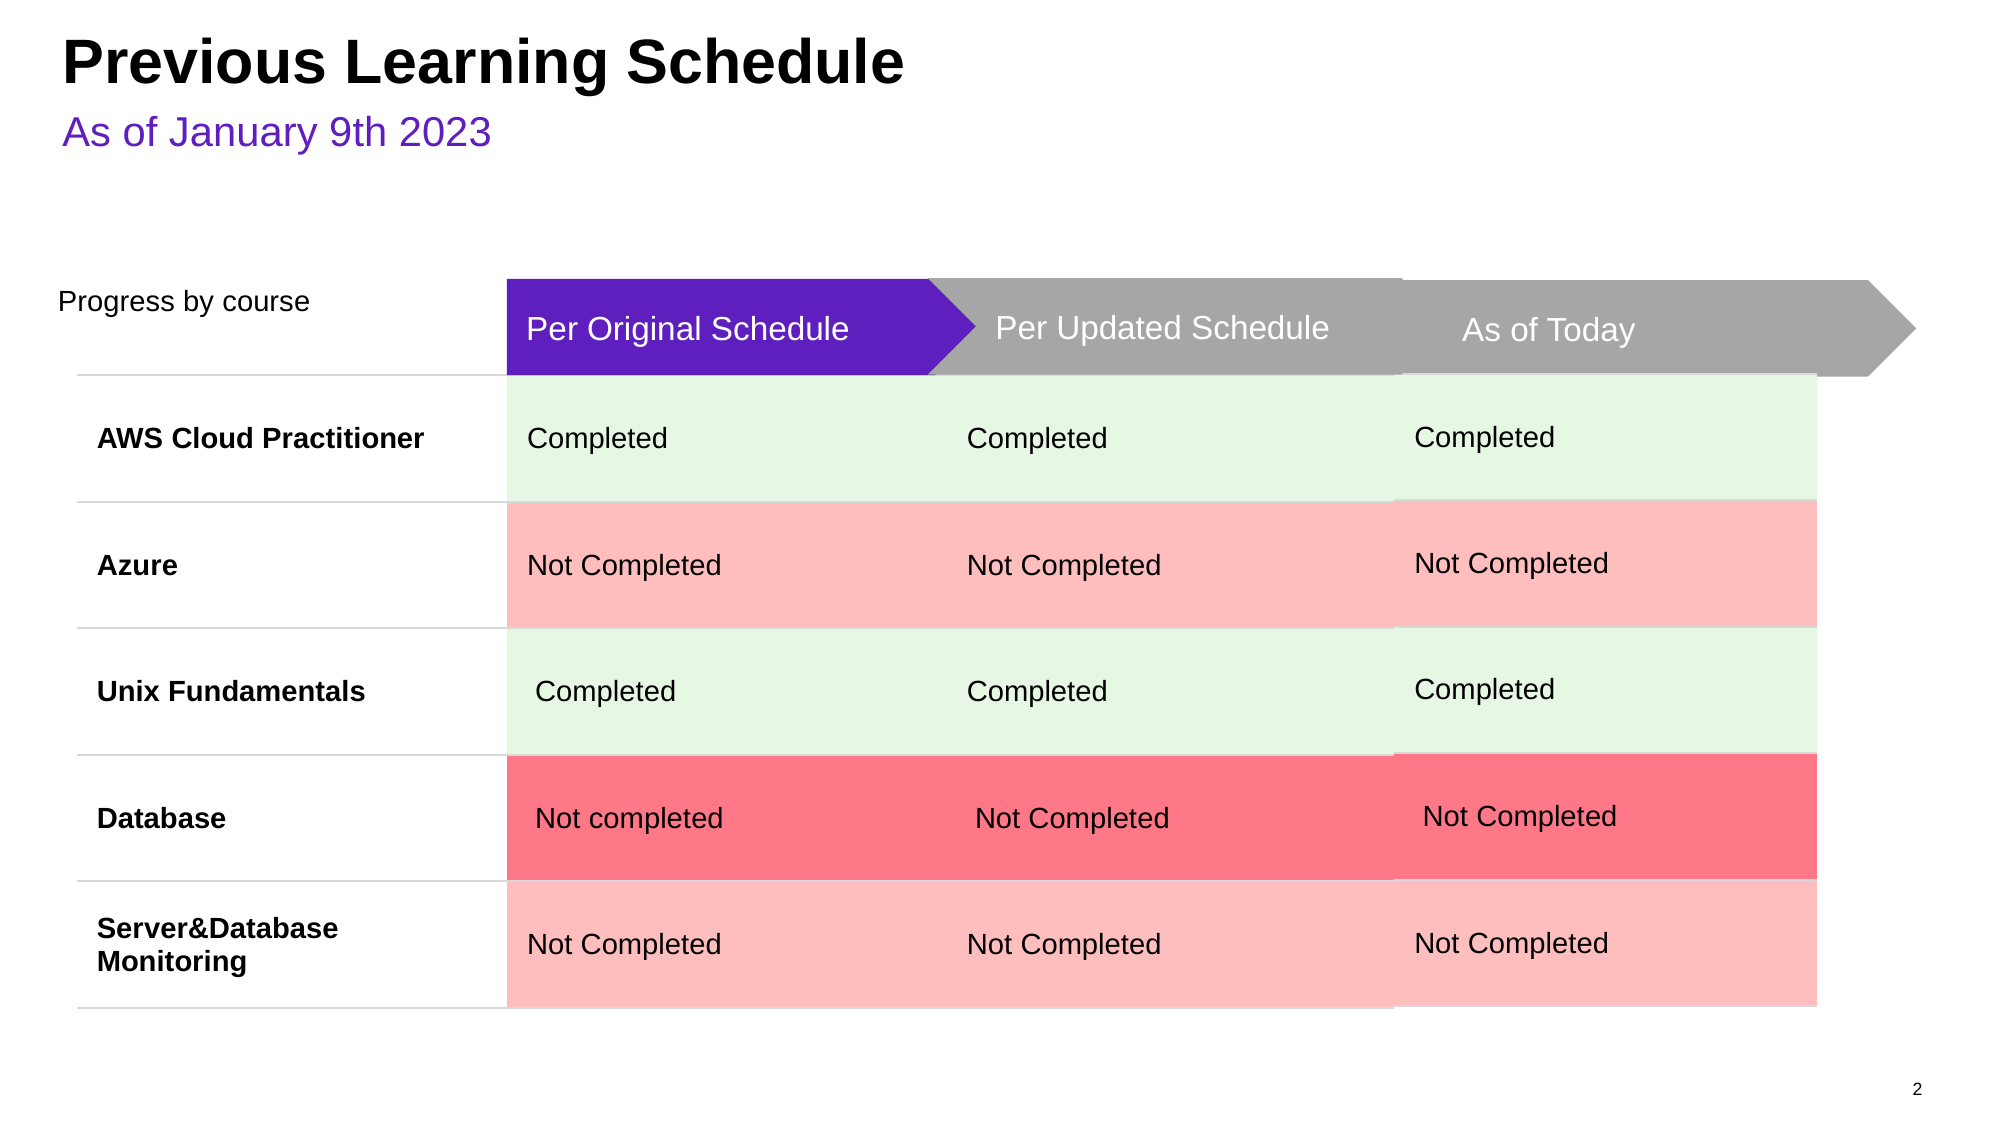

# Previous Learning Schedule
As of January 9th 2023
Per Updated Schedule
Per Original Schedule
As of Today
Progress by course

| Completed |
| --- |
| Not Completed |
| Completed |
| Not Completed |
| Not Completed |
| Completed |
| --- |
| Not Completed |
| Completed |
| Not Completed |
| Not Completed |
| AWS Cloud Practitioner |
| --- |
| Azure |
| Unix Fundamentals |
| Database |
| Server&Database Monitoring |
| Completed |
| --- |
| Not Completed |
| Completed |
| Not completed |
| Not Completed |
2